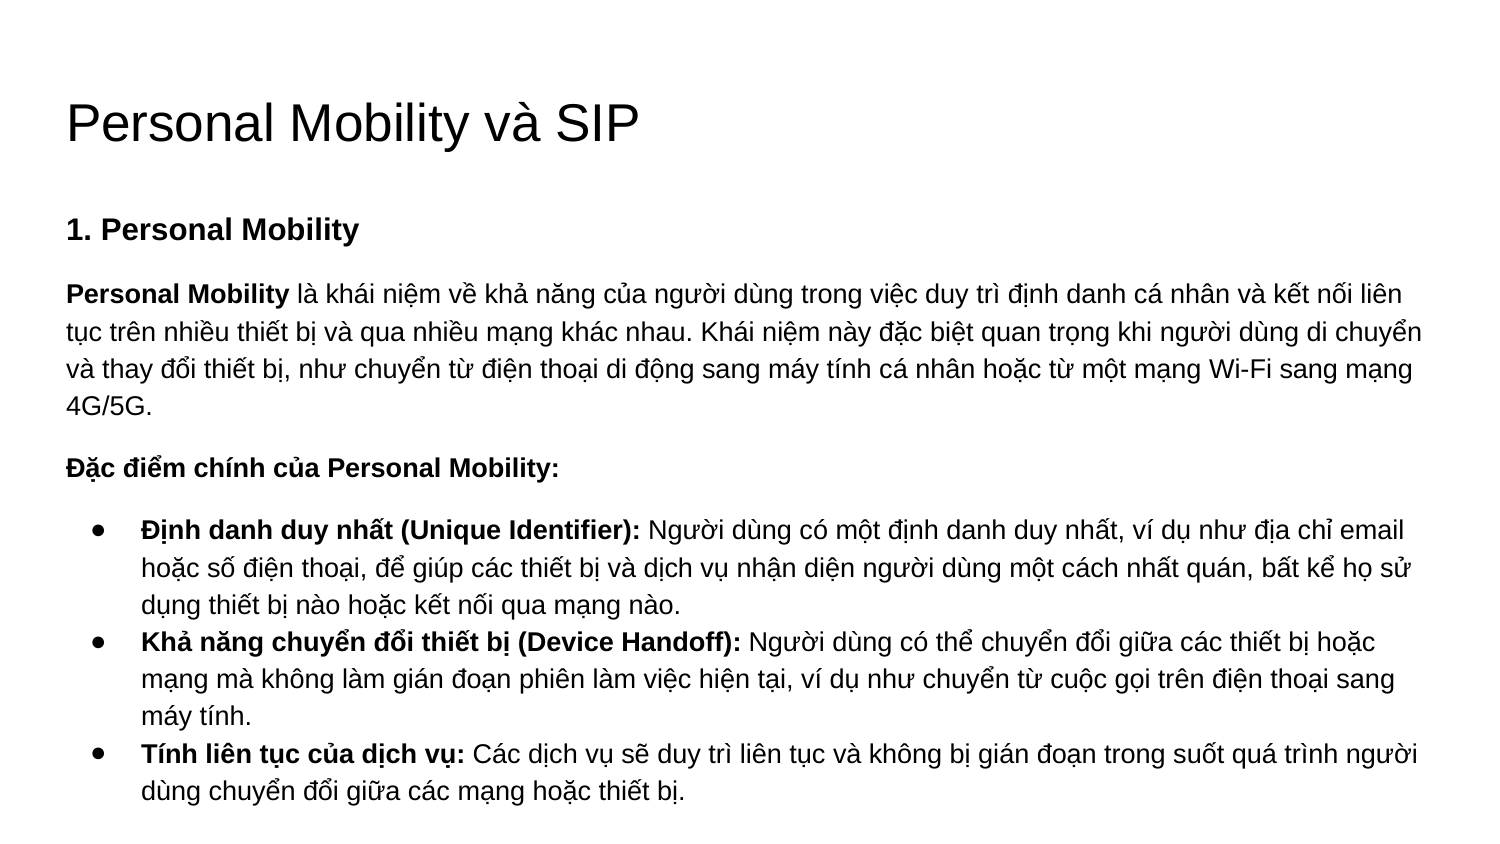

# Personal Mobility và SIP
1. Personal Mobility
Personal Mobility là khái niệm về khả năng của người dùng trong việc duy trì định danh cá nhân và kết nối liên tục trên nhiều thiết bị và qua nhiều mạng khác nhau. Khái niệm này đặc biệt quan trọng khi người dùng di chuyển và thay đổi thiết bị, như chuyển từ điện thoại di động sang máy tính cá nhân hoặc từ một mạng Wi-Fi sang mạng 4G/5G.
Đặc điểm chính của Personal Mobility:
Định danh duy nhất (Unique Identifier): Người dùng có một định danh duy nhất, ví dụ như địa chỉ email hoặc số điện thoại, để giúp các thiết bị và dịch vụ nhận diện người dùng một cách nhất quán, bất kể họ sử dụng thiết bị nào hoặc kết nối qua mạng nào.
Khả năng chuyển đổi thiết bị (Device Handoff): Người dùng có thể chuyển đổi giữa các thiết bị hoặc mạng mà không làm gián đoạn phiên làm việc hiện tại, ví dụ như chuyển từ cuộc gọi trên điện thoại sang máy tính.
Tính liên tục của dịch vụ: Các dịch vụ sẽ duy trì liên tục và không bị gián đoạn trong suốt quá trình người dùng chuyển đổi giữa các mạng hoặc thiết bị.